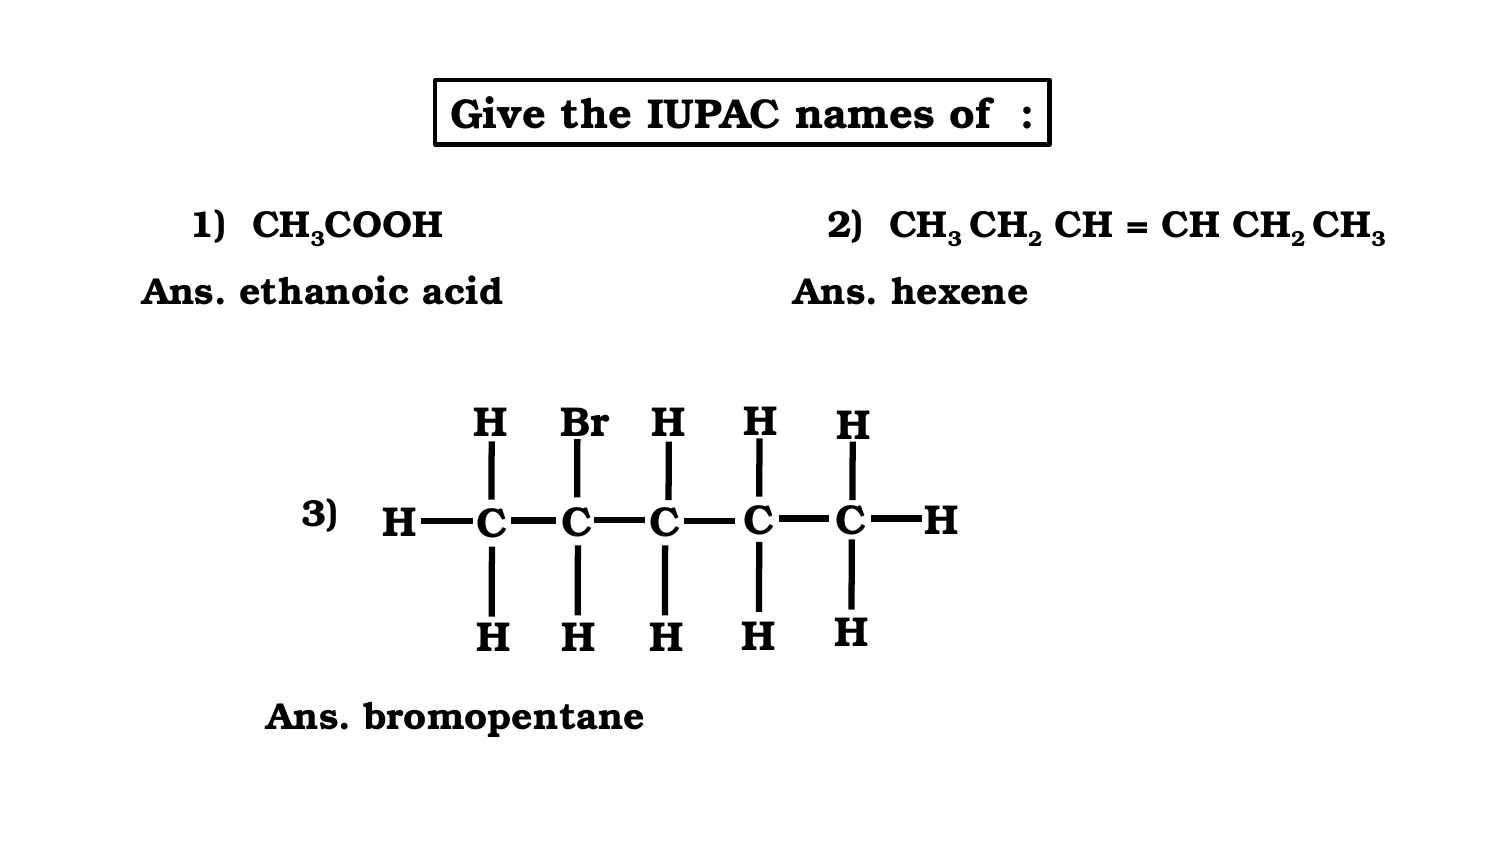

Give the IUPAC names of  :
1)  CH3COOH
2)  CH3 CH2 CH = CH CH2 CH3
Ans. hexene
Ans. ethanoic acid
H
H
Br
C
H
C
H
H
H
H
C
C
C
H
H
H
H
3)
Ans. bromopentane